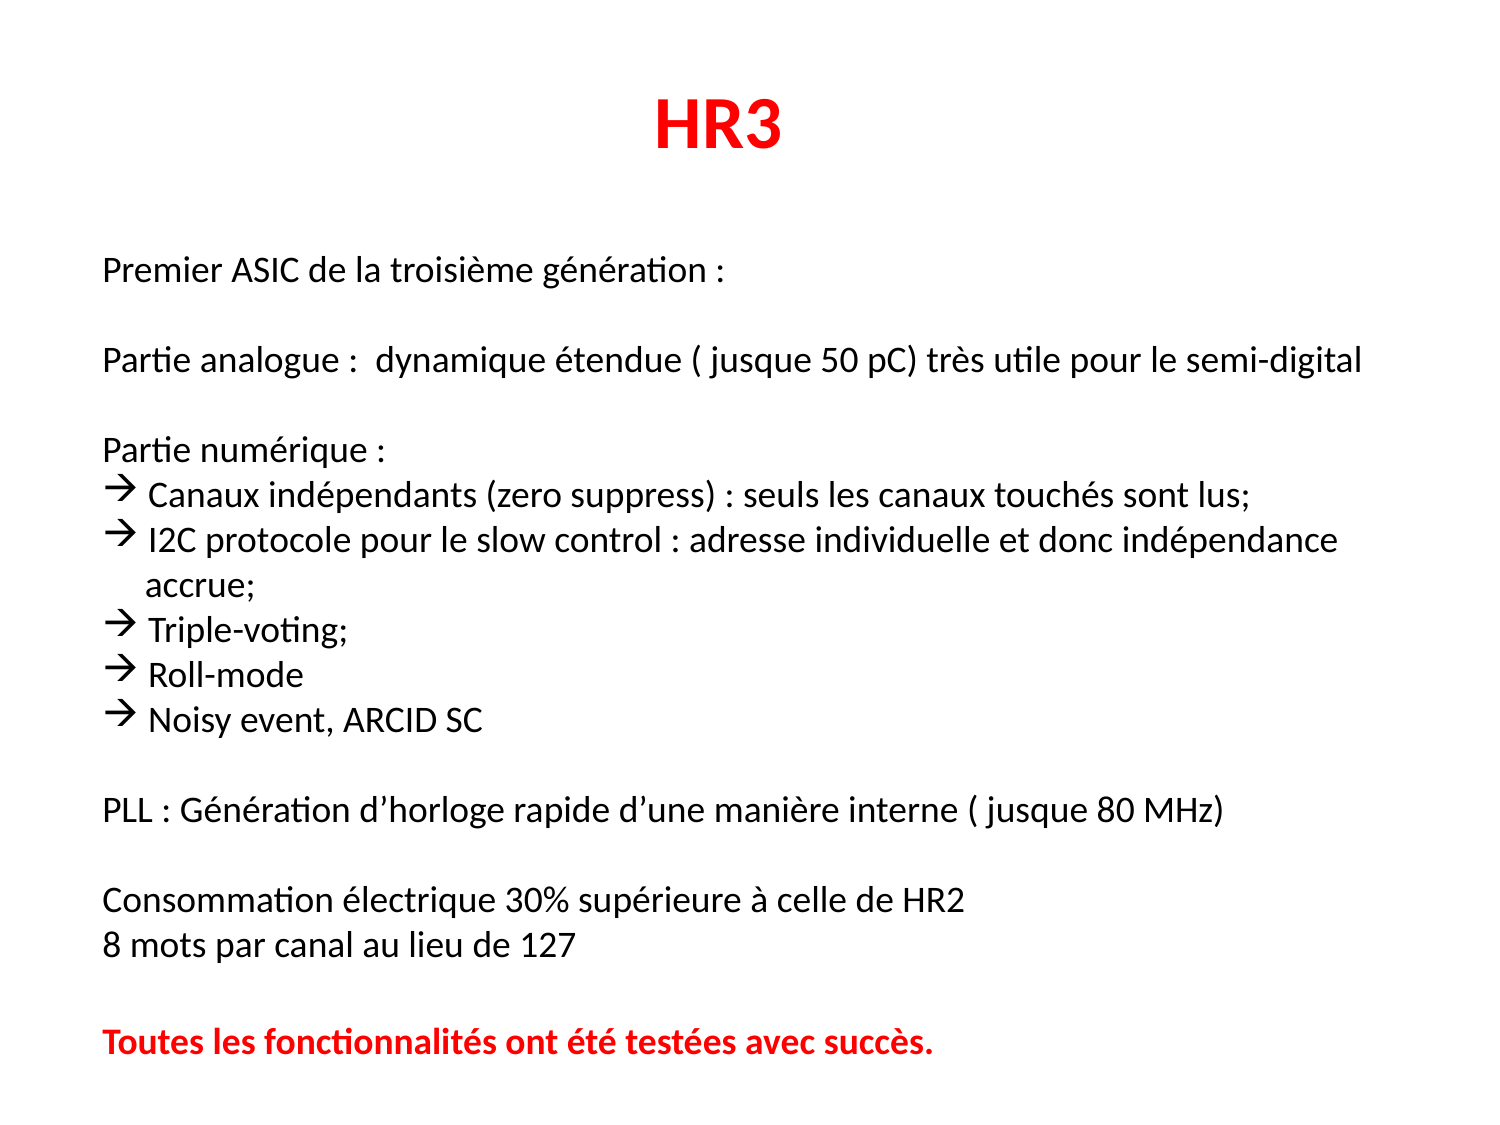

HR3
Premier ASIC de la troisième génération :

Partie analogue :  dynamique étendue ( jusque 50 pC) très utile pour le semi-digital

Partie numérique :
 Canaux indépendants (zero suppress) : seuls les canaux touchés sont lus;
 I2C protocole pour le slow control : adresse individuelle et donc indépendance
     accrue;
 Triple-voting;
 Roll-mode
 Noisy event, ARCID SC

PLL : Génération d’horloge rapide d’une manière interne ( jusque 80 MHz)

Consommation électrique 30% supérieure à celle de HR2
8 mots par canal au lieu de 127

Toutes les fonctionnalités ont été testées avec succès.